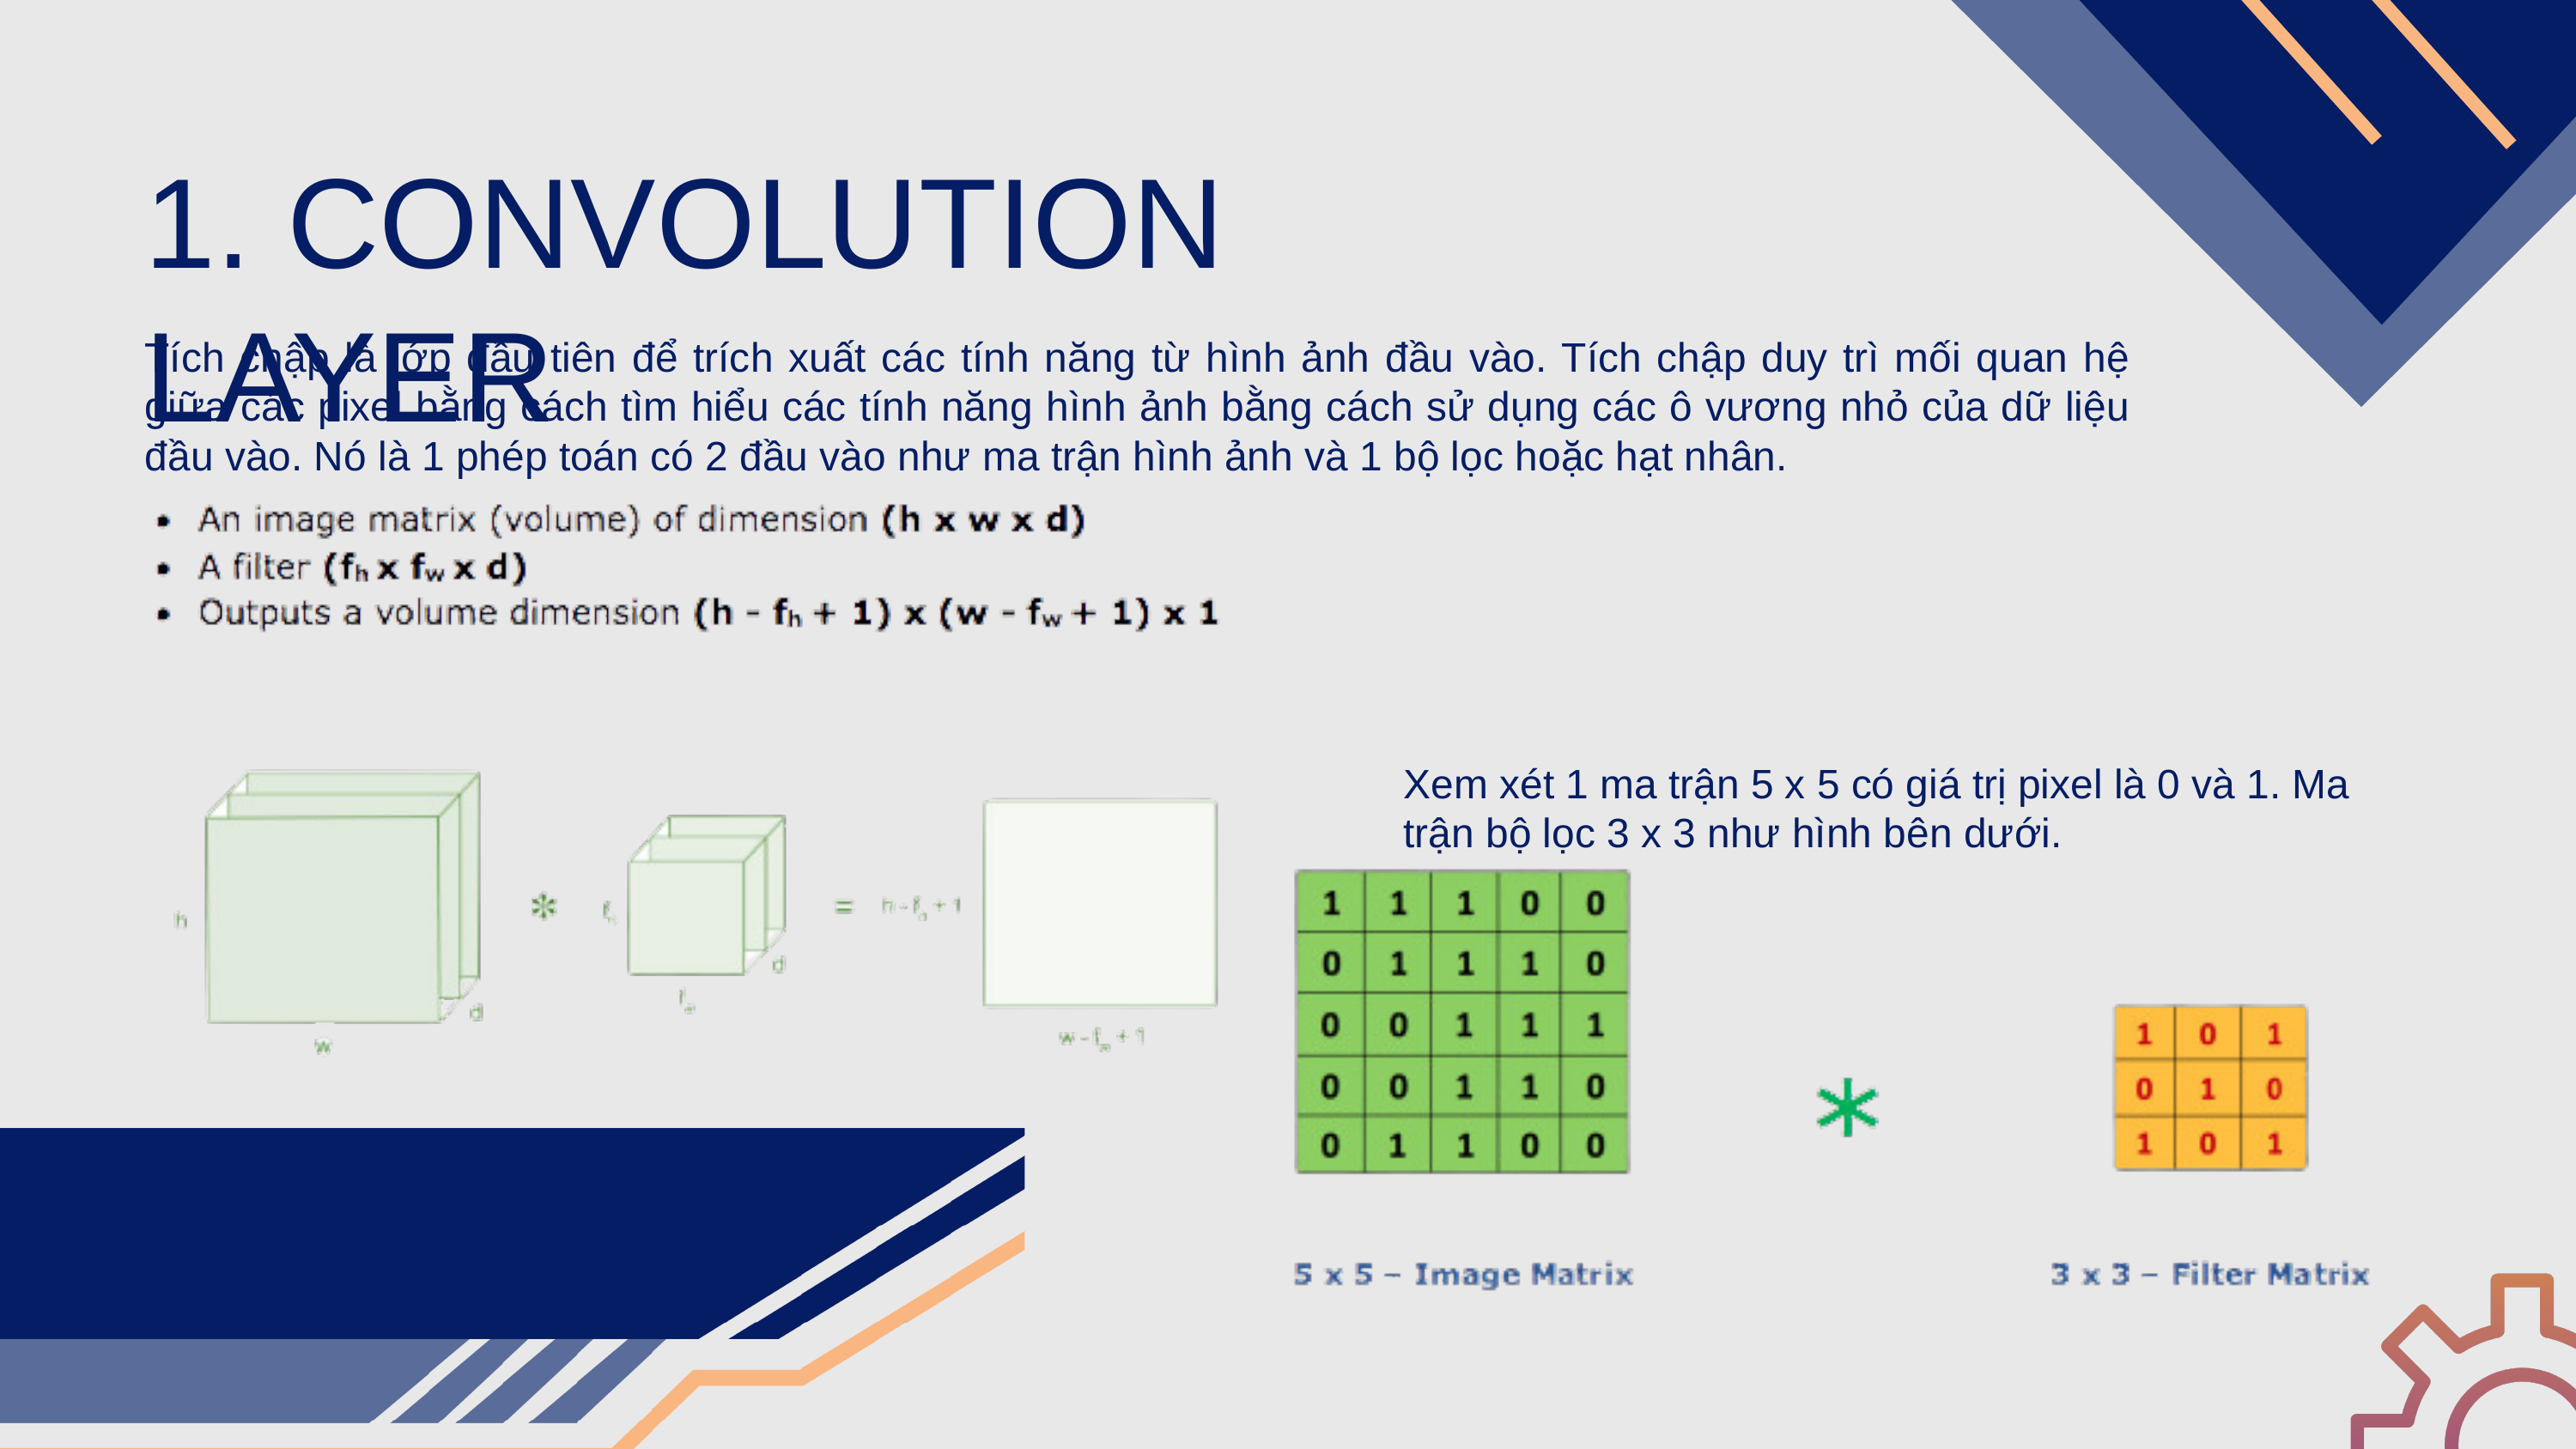

1. CONVOLUTION LAYER
Tích chập là lớp đầu tiên để trích xuất các tính năng từ hình ảnh đầu vào. Tích chập duy trì mối quan hệ giữa các pixel bằng cách tìm hiểu các tính năng hình ảnh bằng cách sử dụng các ô vương nhỏ của dữ liệu đầu vào. Nó là 1 phép toán có 2 đầu vào như ma trận hình ảnh và 1 bộ lọc hoặc hạt nhân.

Xem xét 1 ma trận 5 x 5 có giá trị pixel là 0 và 1. Ma trận bộ lọc 3 x 3 như hình bên dưới.